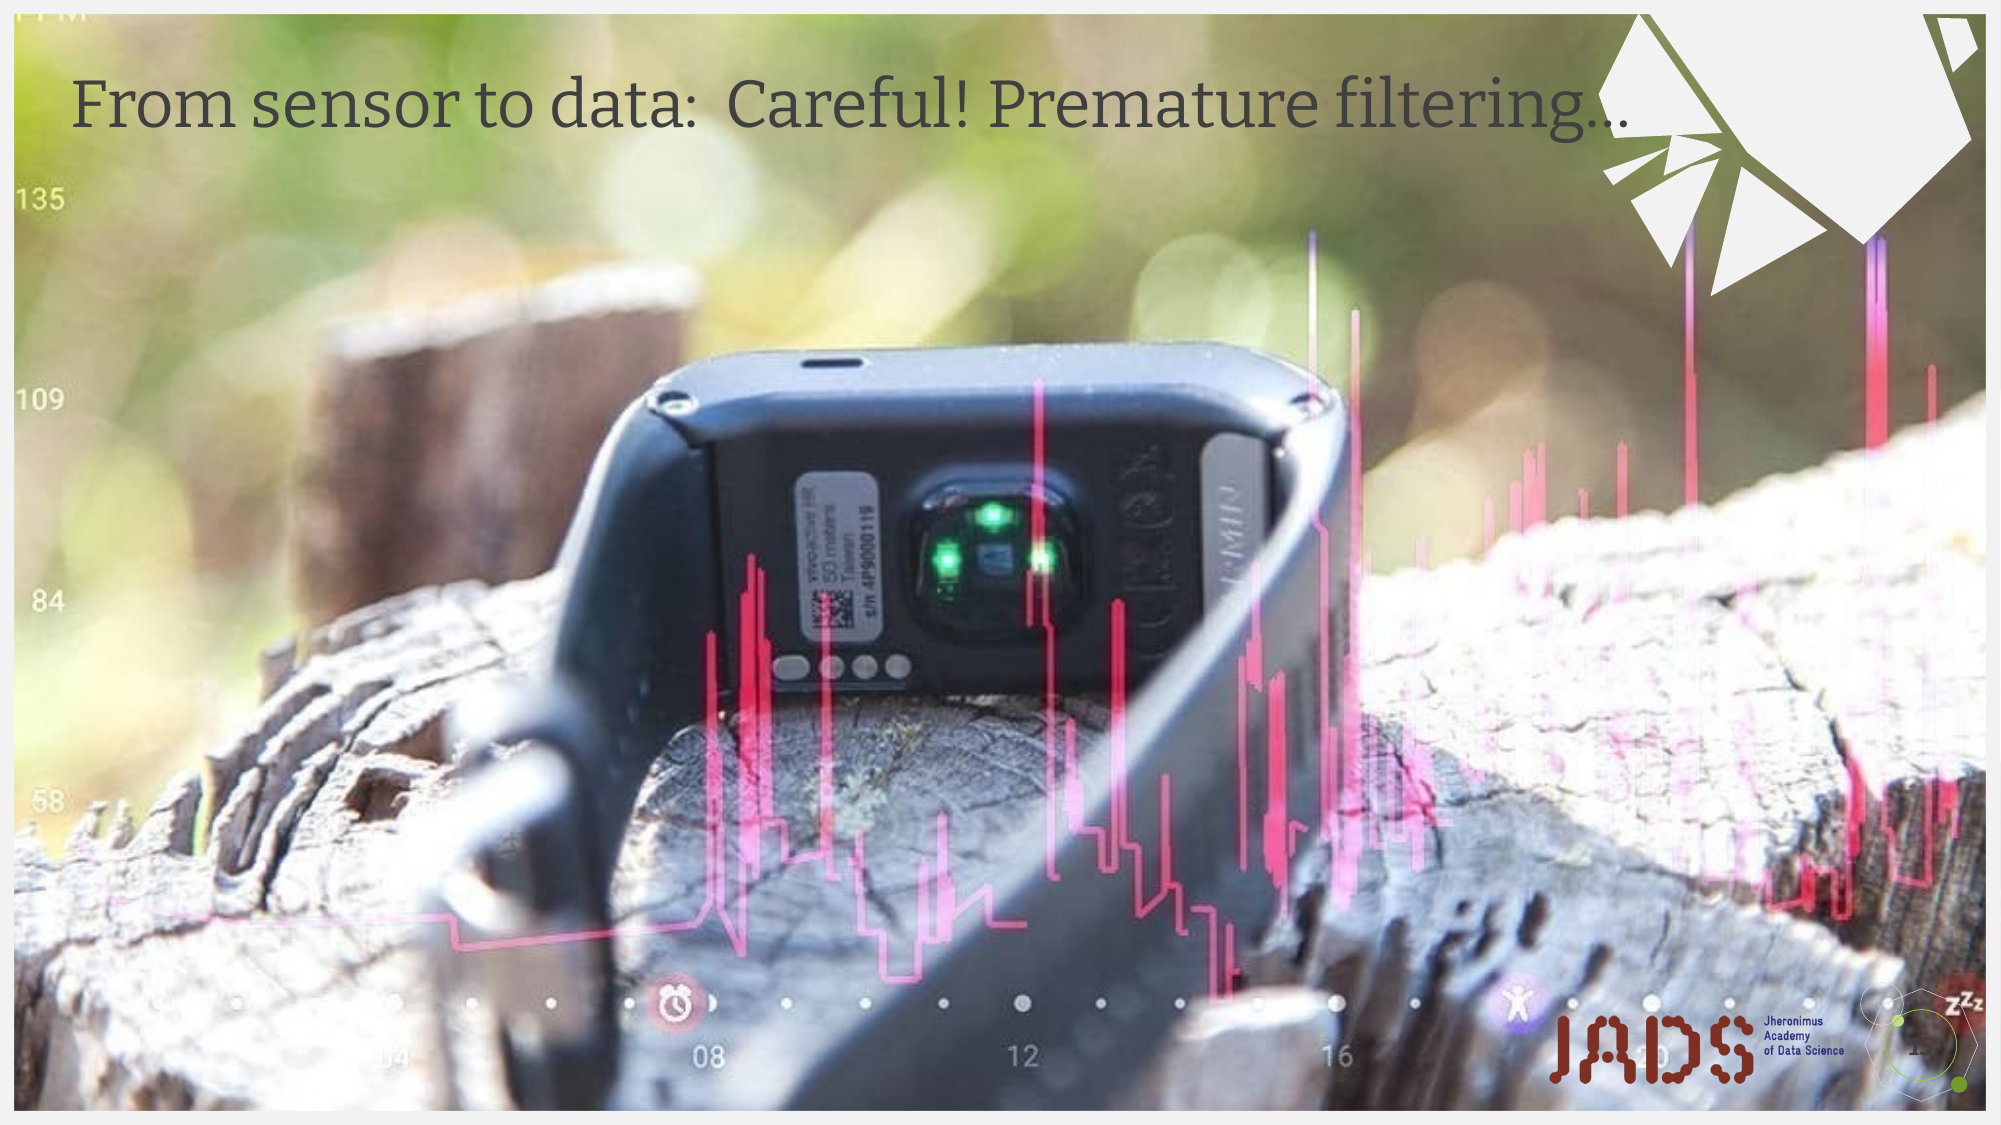

# From sensor to data:  Careful! Premature filtering…
15
15